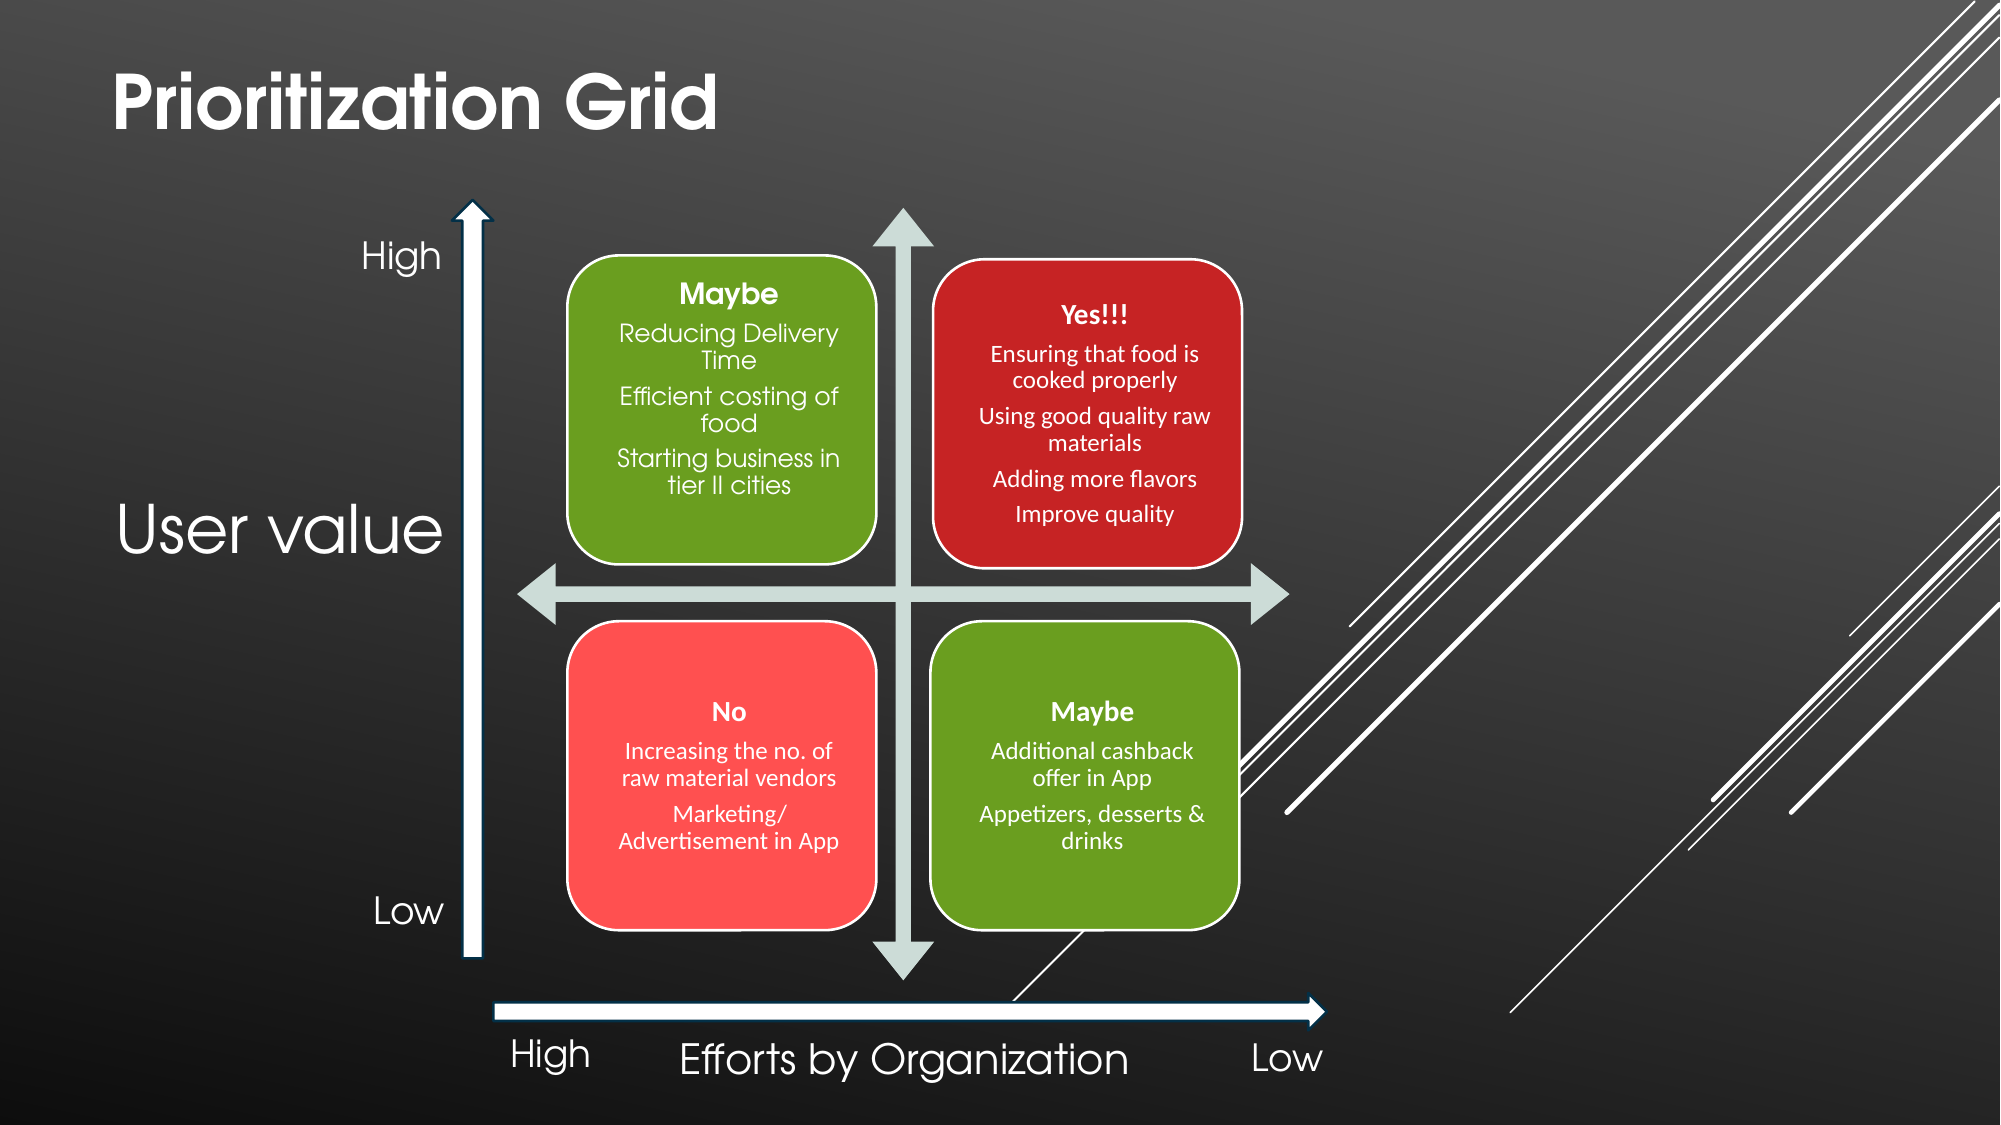

Prioritization Grid

Maybe
Reducing Delivery Time
Efficient costing of food
Starting business in tier II cities

Yes!!!
Ensuring that food is cooked properly
Using good quality raw materials
Adding more flavors
Improve quality
No
Increasing the no. of raw material vendors
Marketing/Advertisement in App
Maybe
Additional cashback offer in App
Appetizers, desserts & drinks
High
User value
Low

High
Efforts by Organization
Low